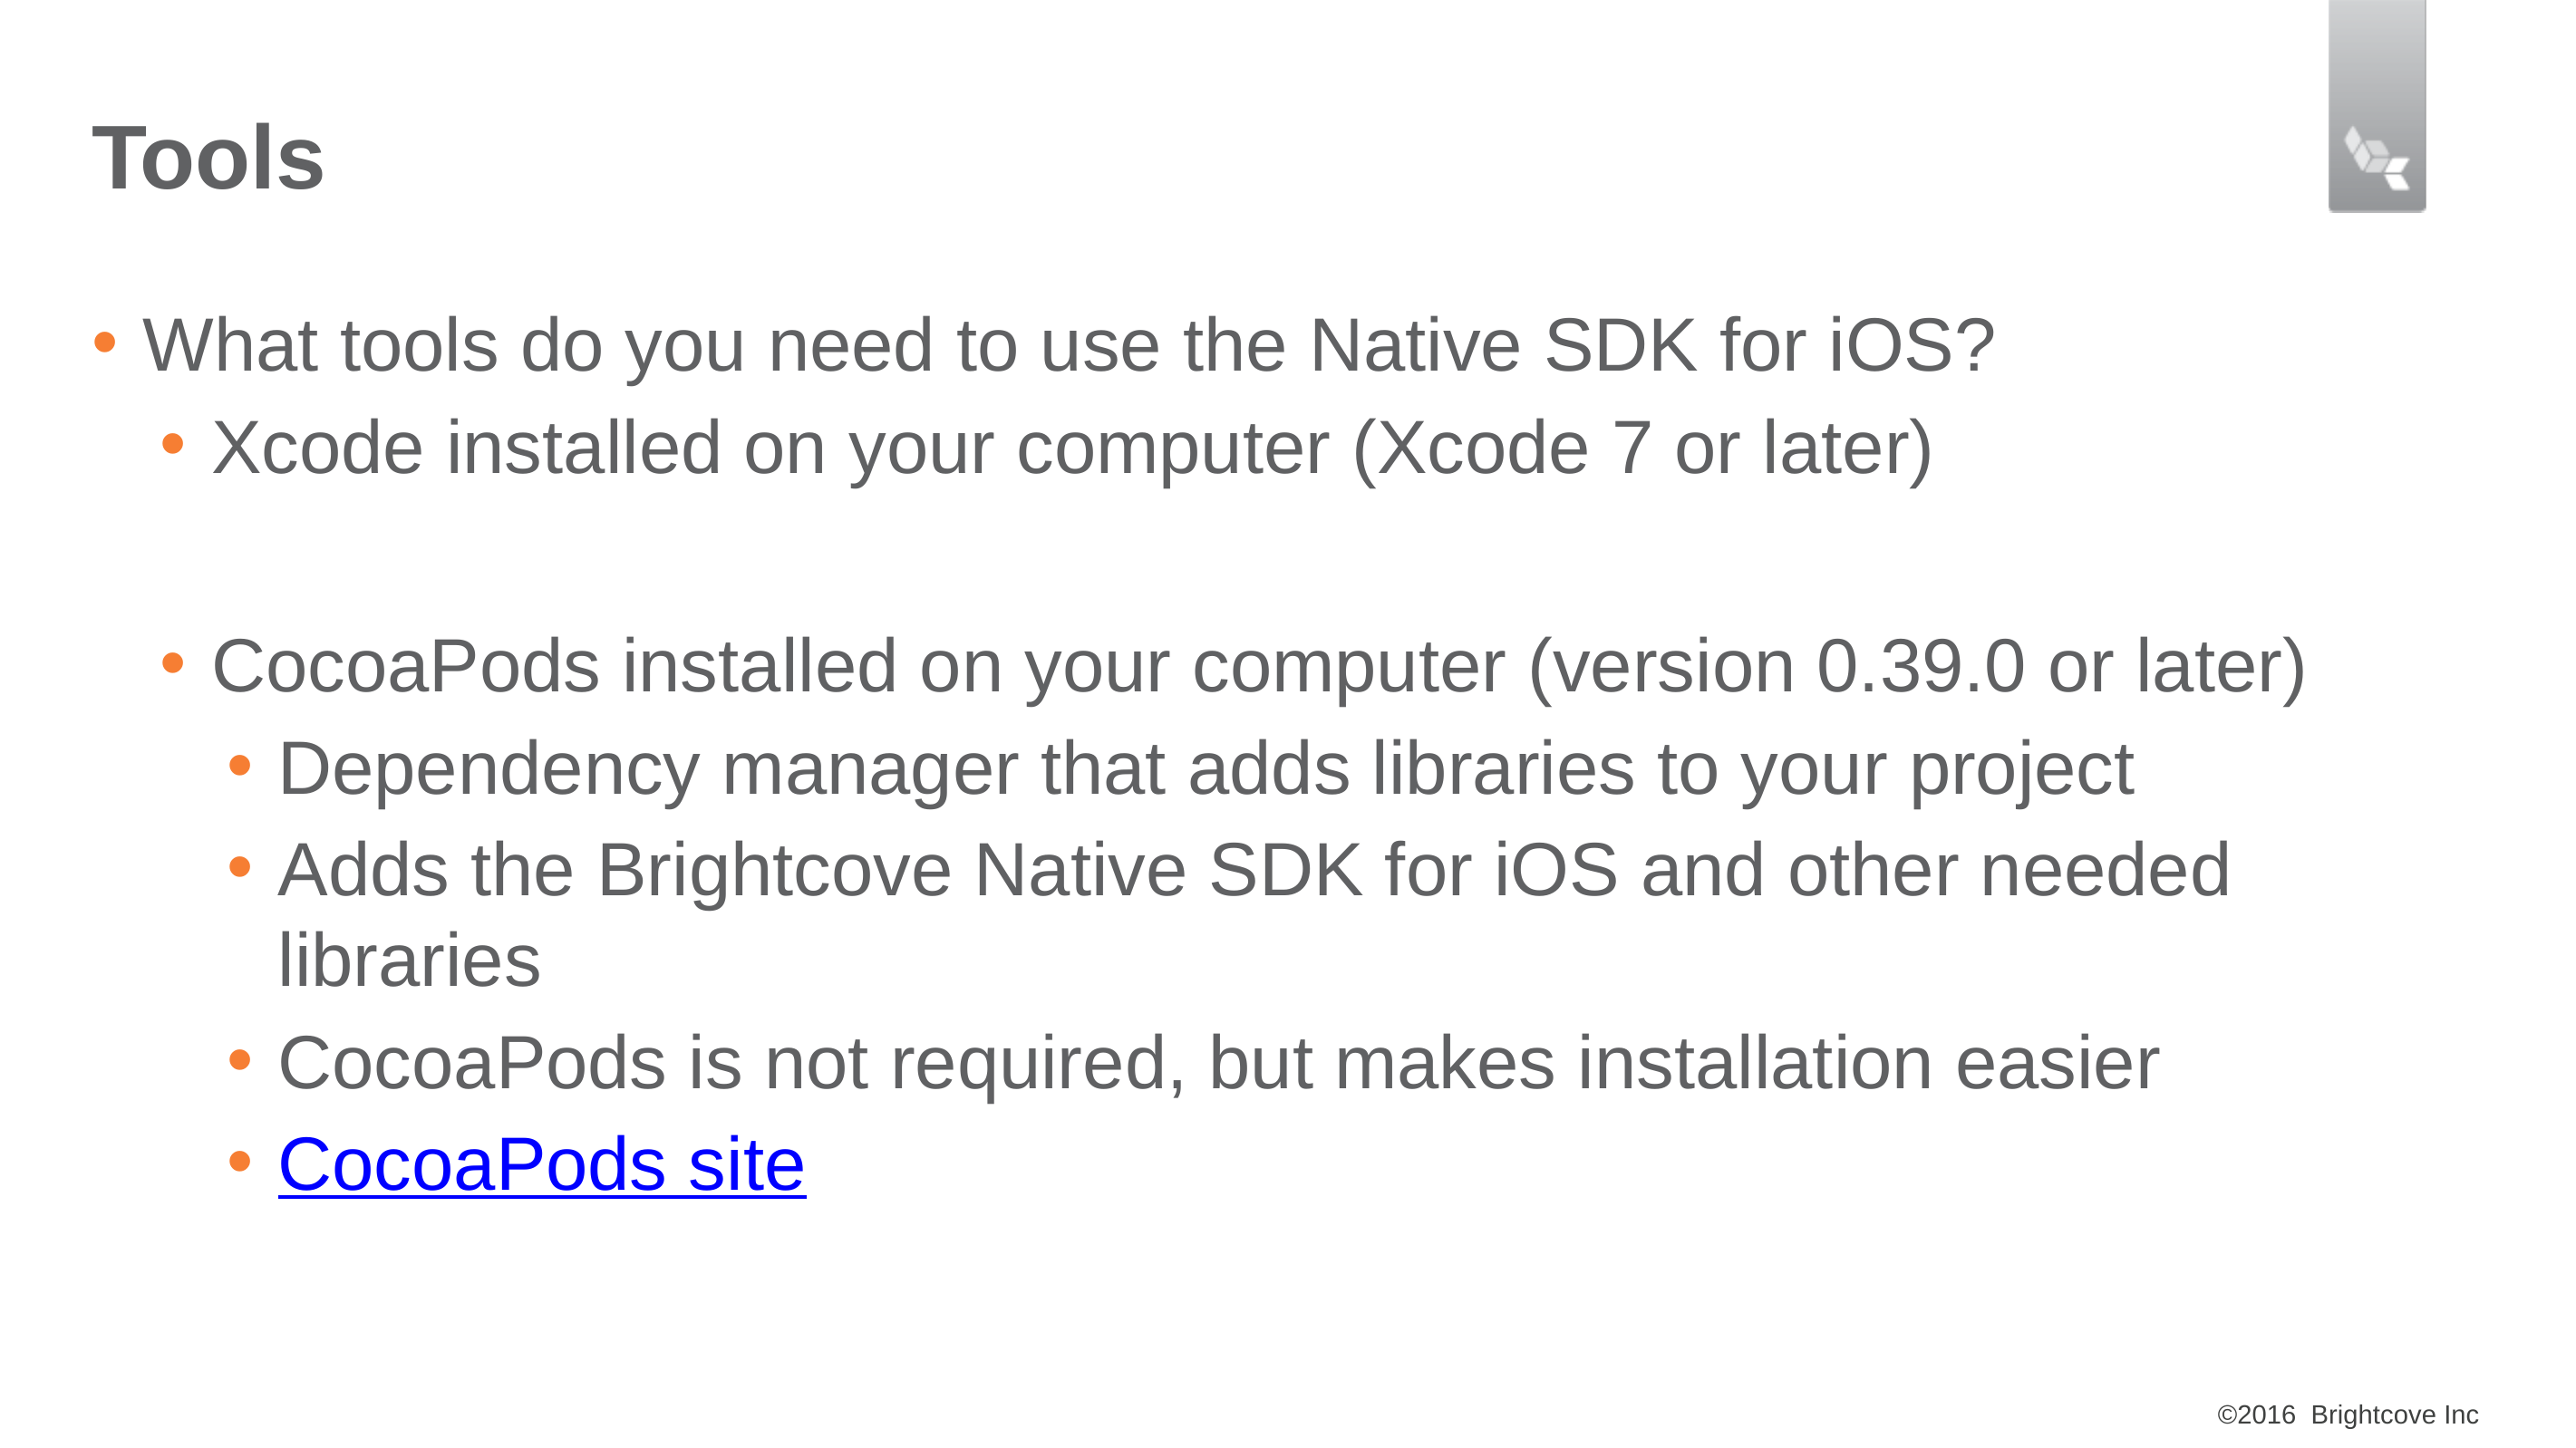

# Tools
What tools do you need to use the Native SDK for iOS?
Xcode installed on your computer (Xcode 7 or later)

CocoaPods installed on your computer (version 0.39.0 or later)
Dependency manager that adds libraries to your project
Adds the Brightcove Native SDK for iOS and other needed libraries
CocoaPods is not required, but makes installation easier
CocoaPods site
9